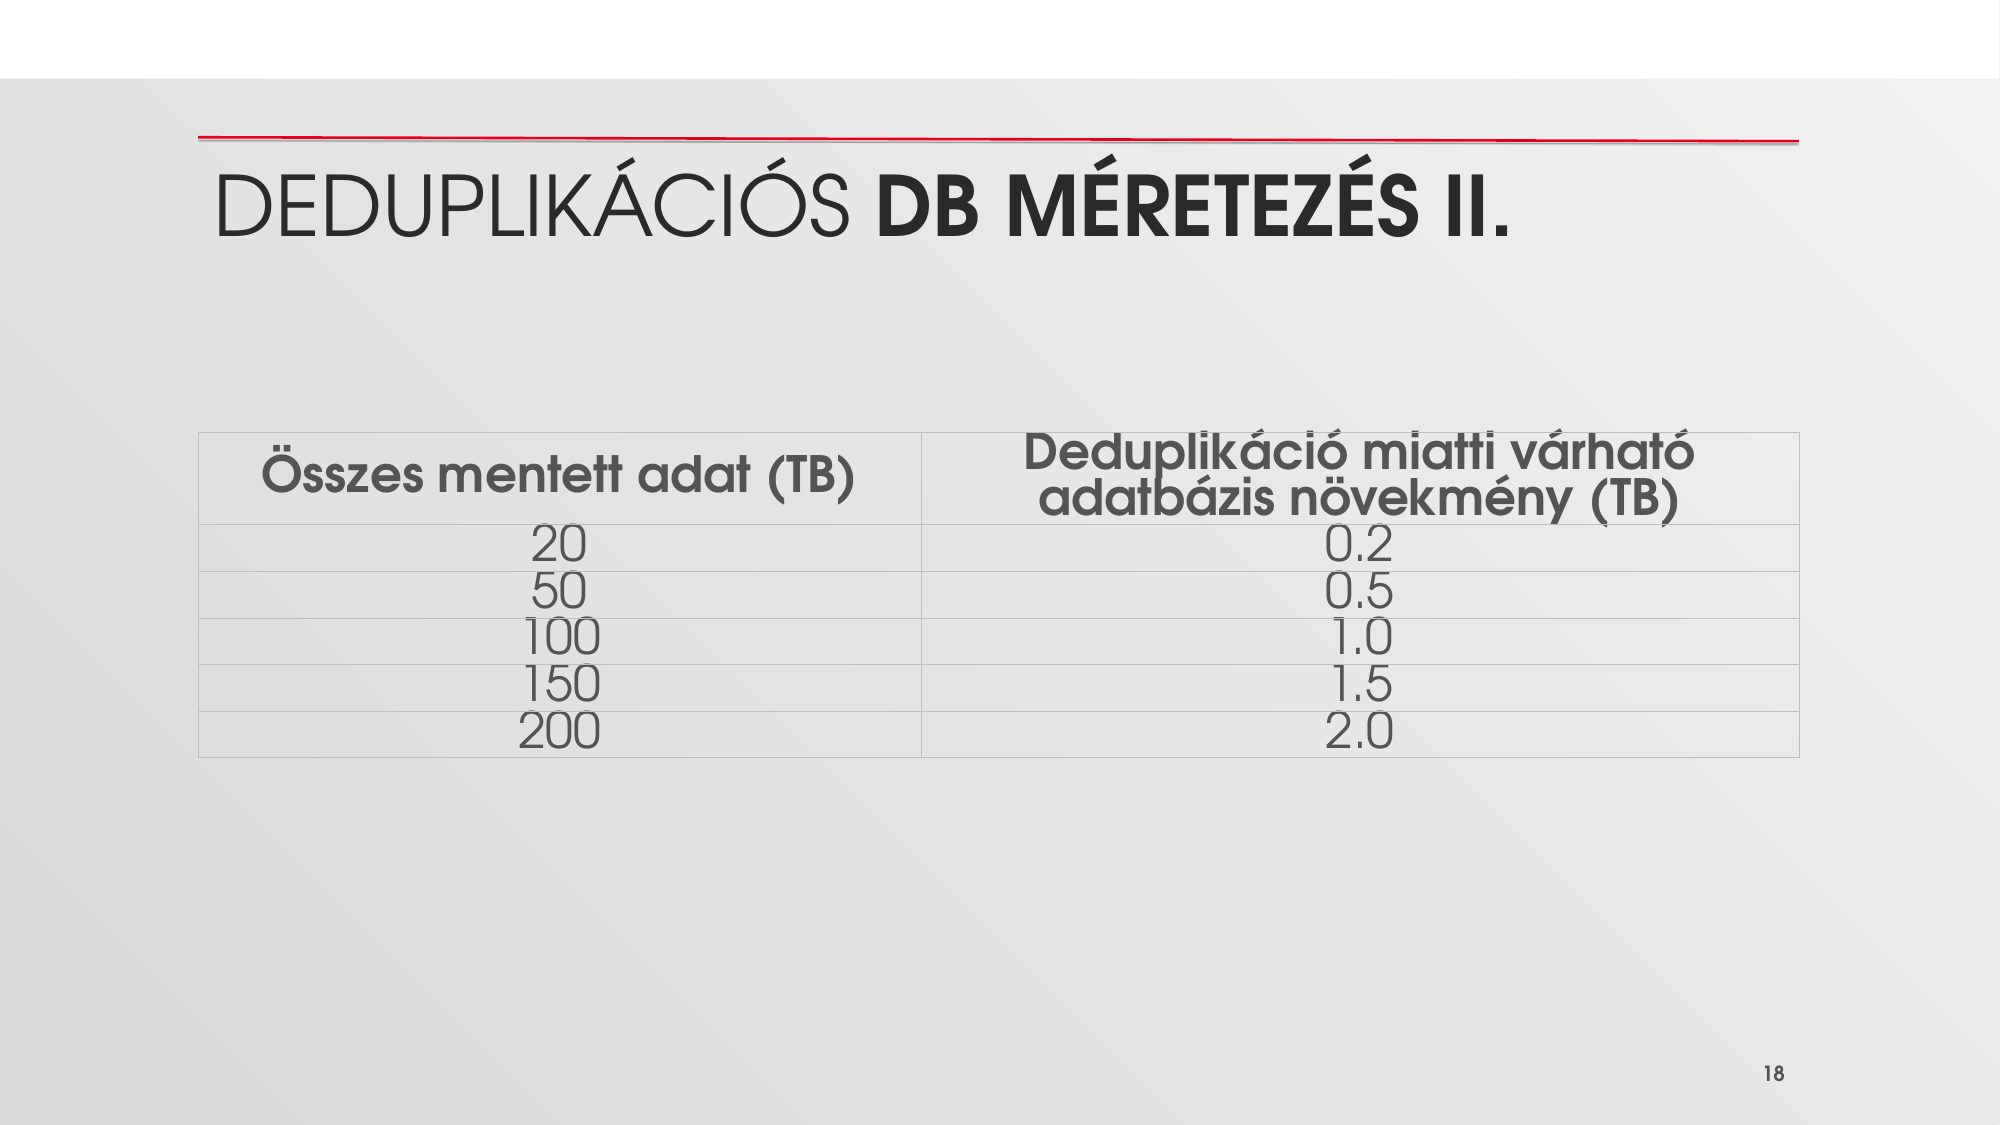

find that the database requirements are less.

# DeduplikációS DB méretezés II.
| Összes mentett adat (TB) | Deduplikáció miatti várható adatbázis növekmény (TB) |
| --- | --- |
| 20 | 0.2 |
| 50 | 0.5 |
| 100 | 1.0 |
| 150 | 1.5 |
| 200 | 2.0 |

18